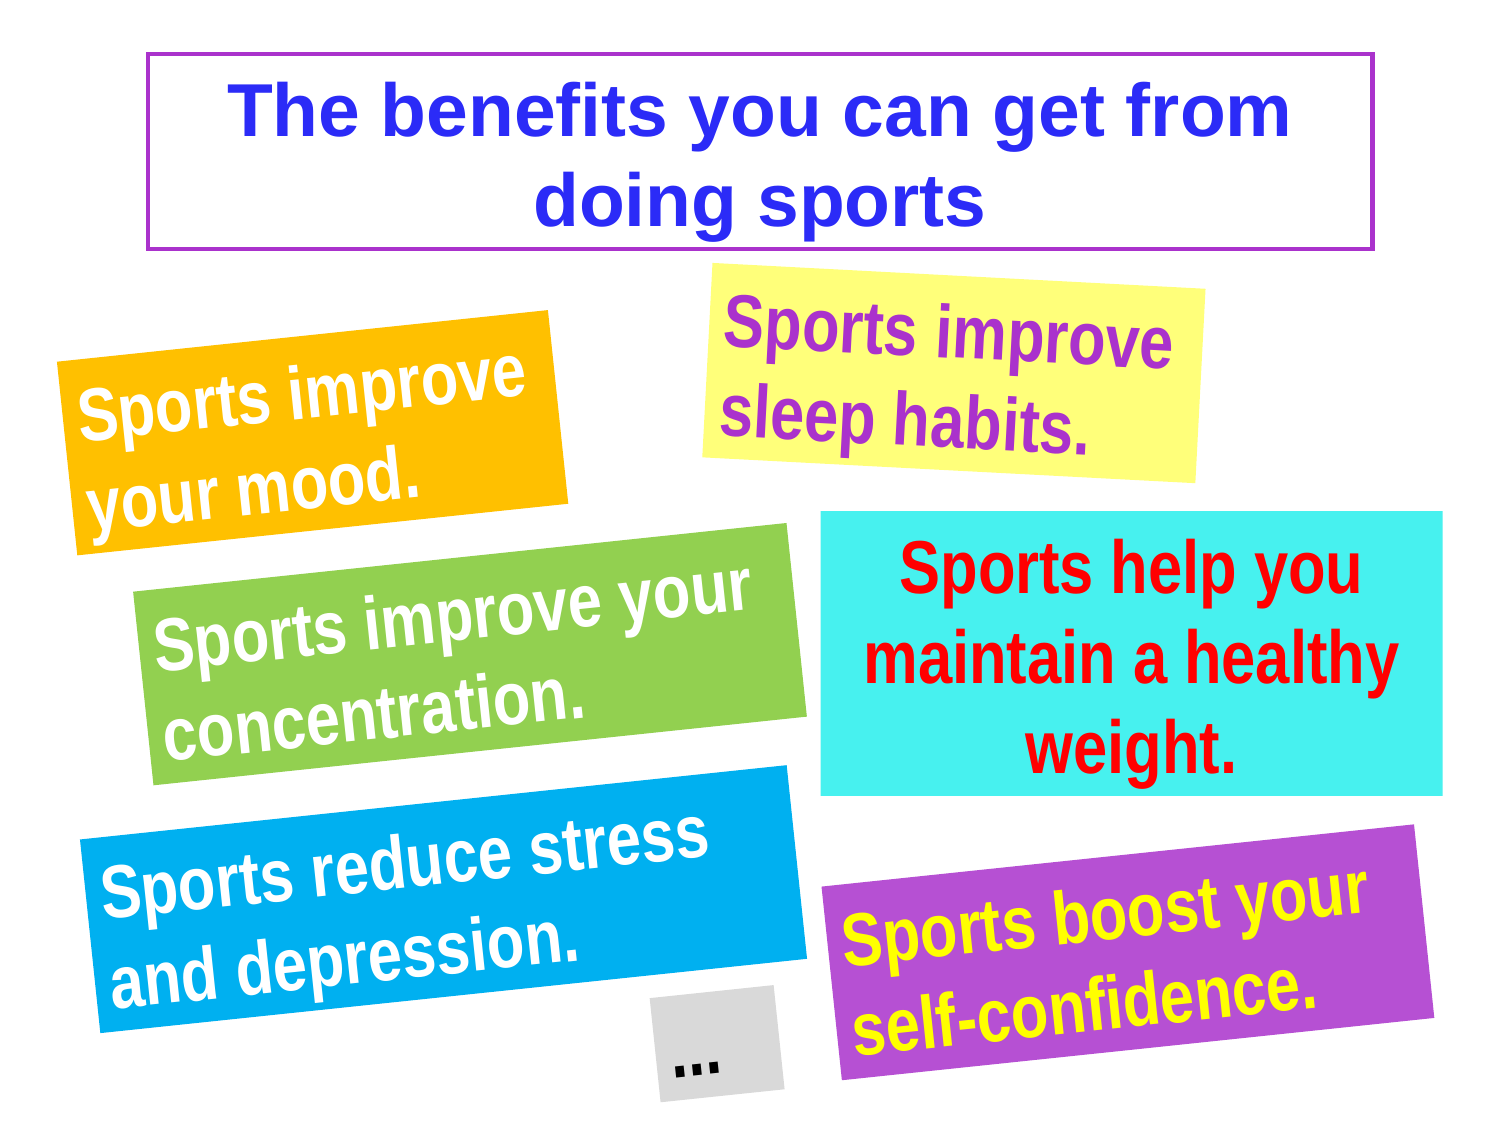

The benefits you can get from doing sports
Sports improve sleep habits.
Sports improve your mood.
Sports help you maintain a healthy weight.
Sports improve your concentration.
Sports reduce stress and depression.
Sports boost your self-confidence.
...